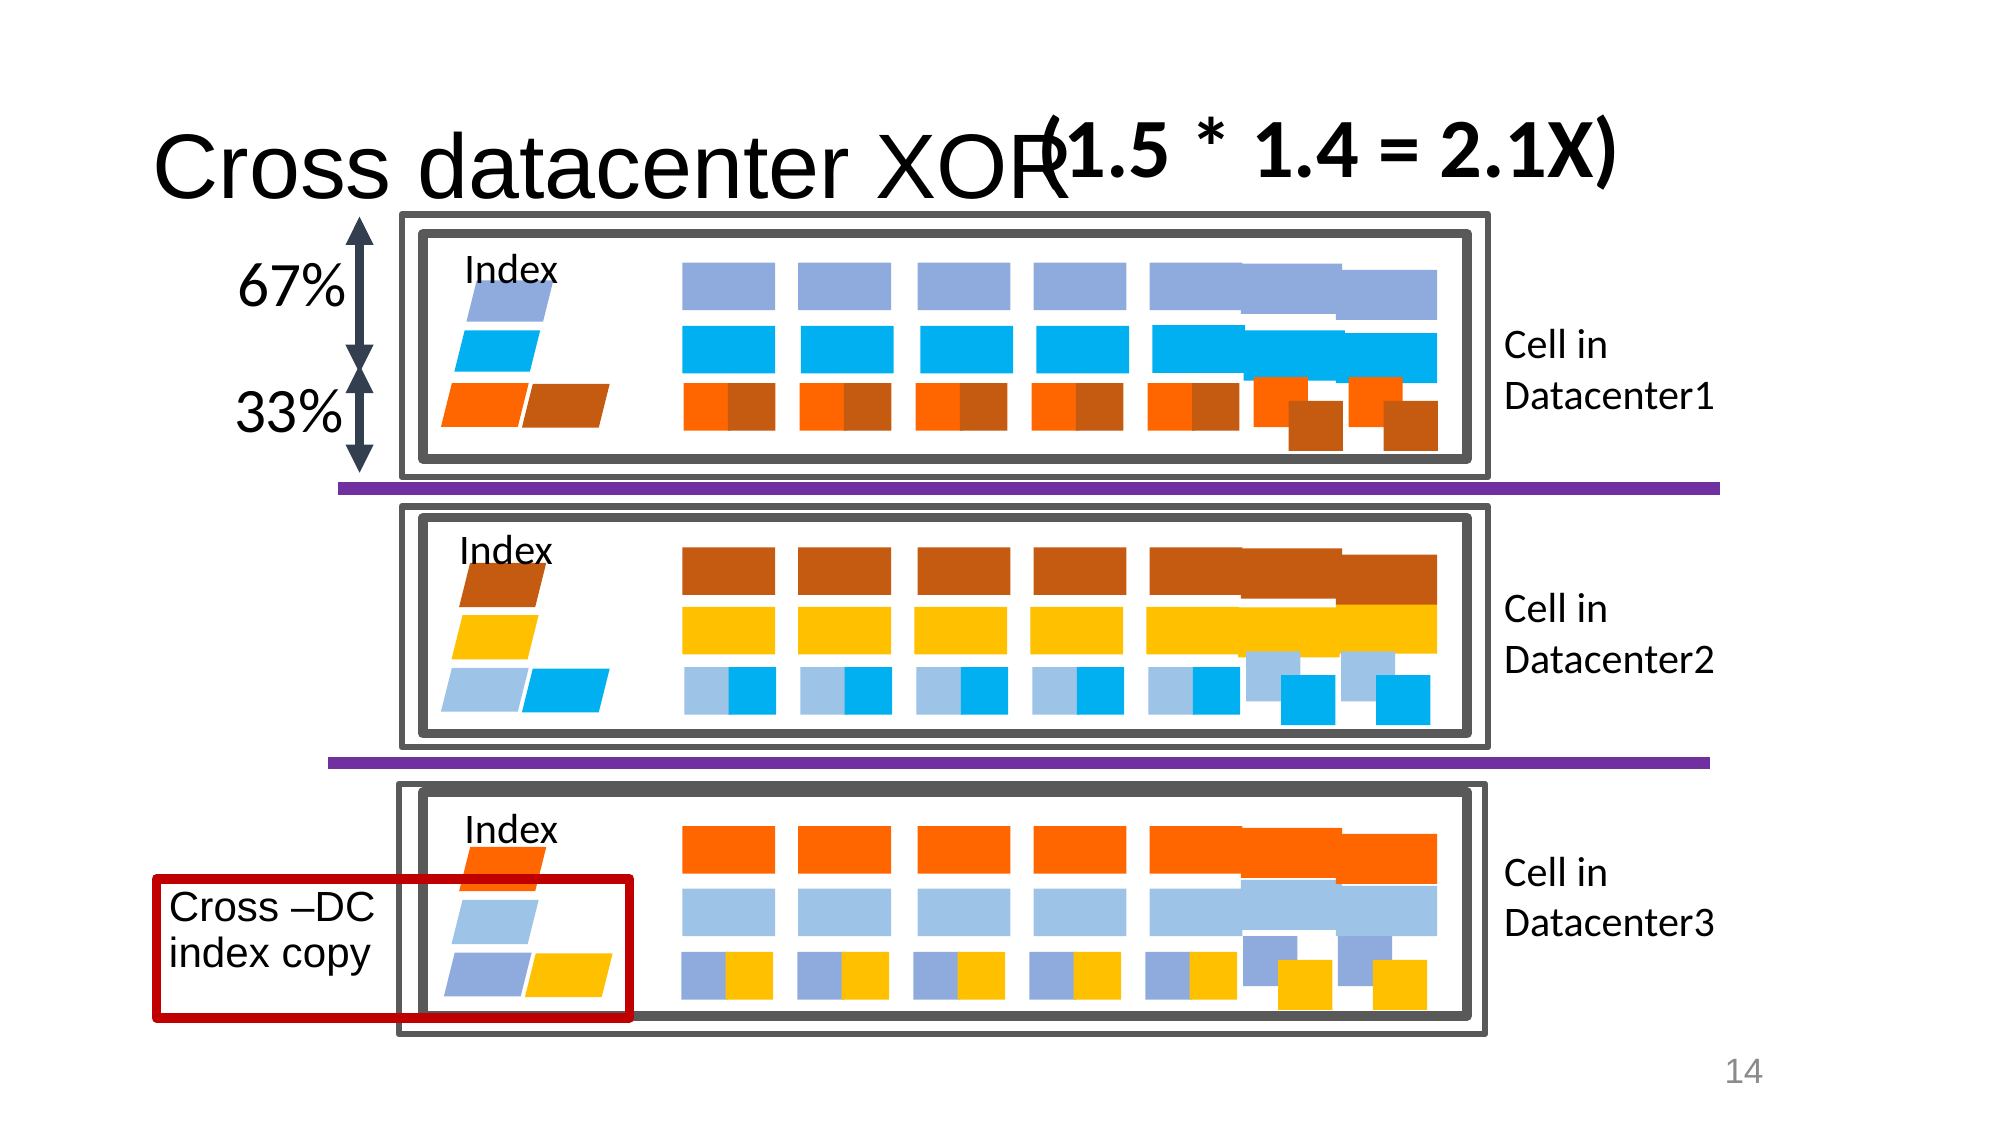

# Cross datacenter XOR
(1.5 * 1.4 = 2.1X)

Index
67%

Cell in
Datacenter1

33%

Index

Cell in
Datacenter2

Index

Cell in
Datacenter3

Cross –DC
index copy

14